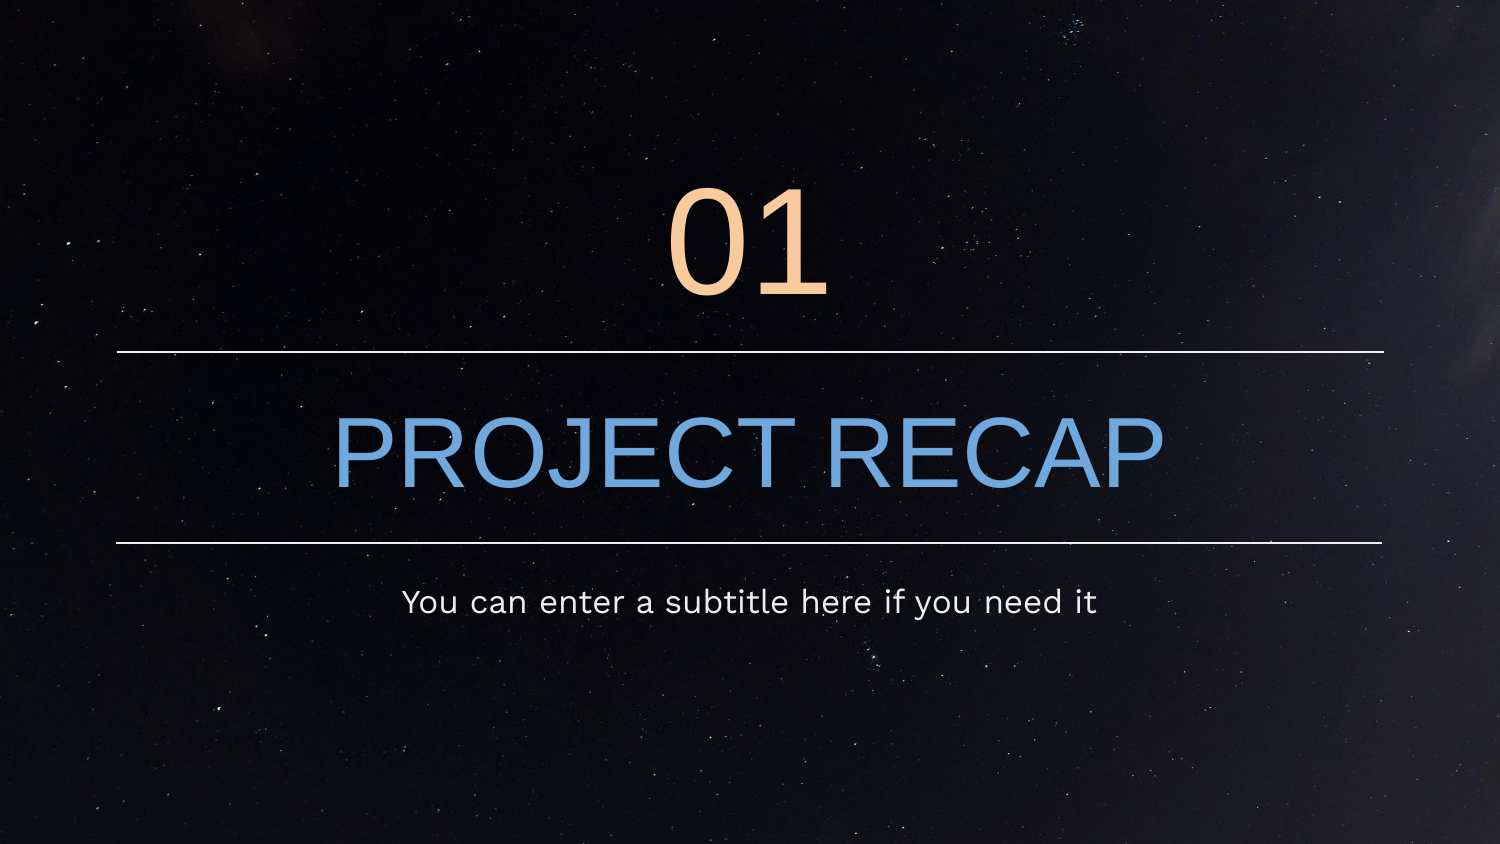

01
# PROJECT RECAP
You can enter a subtitle here if you need it